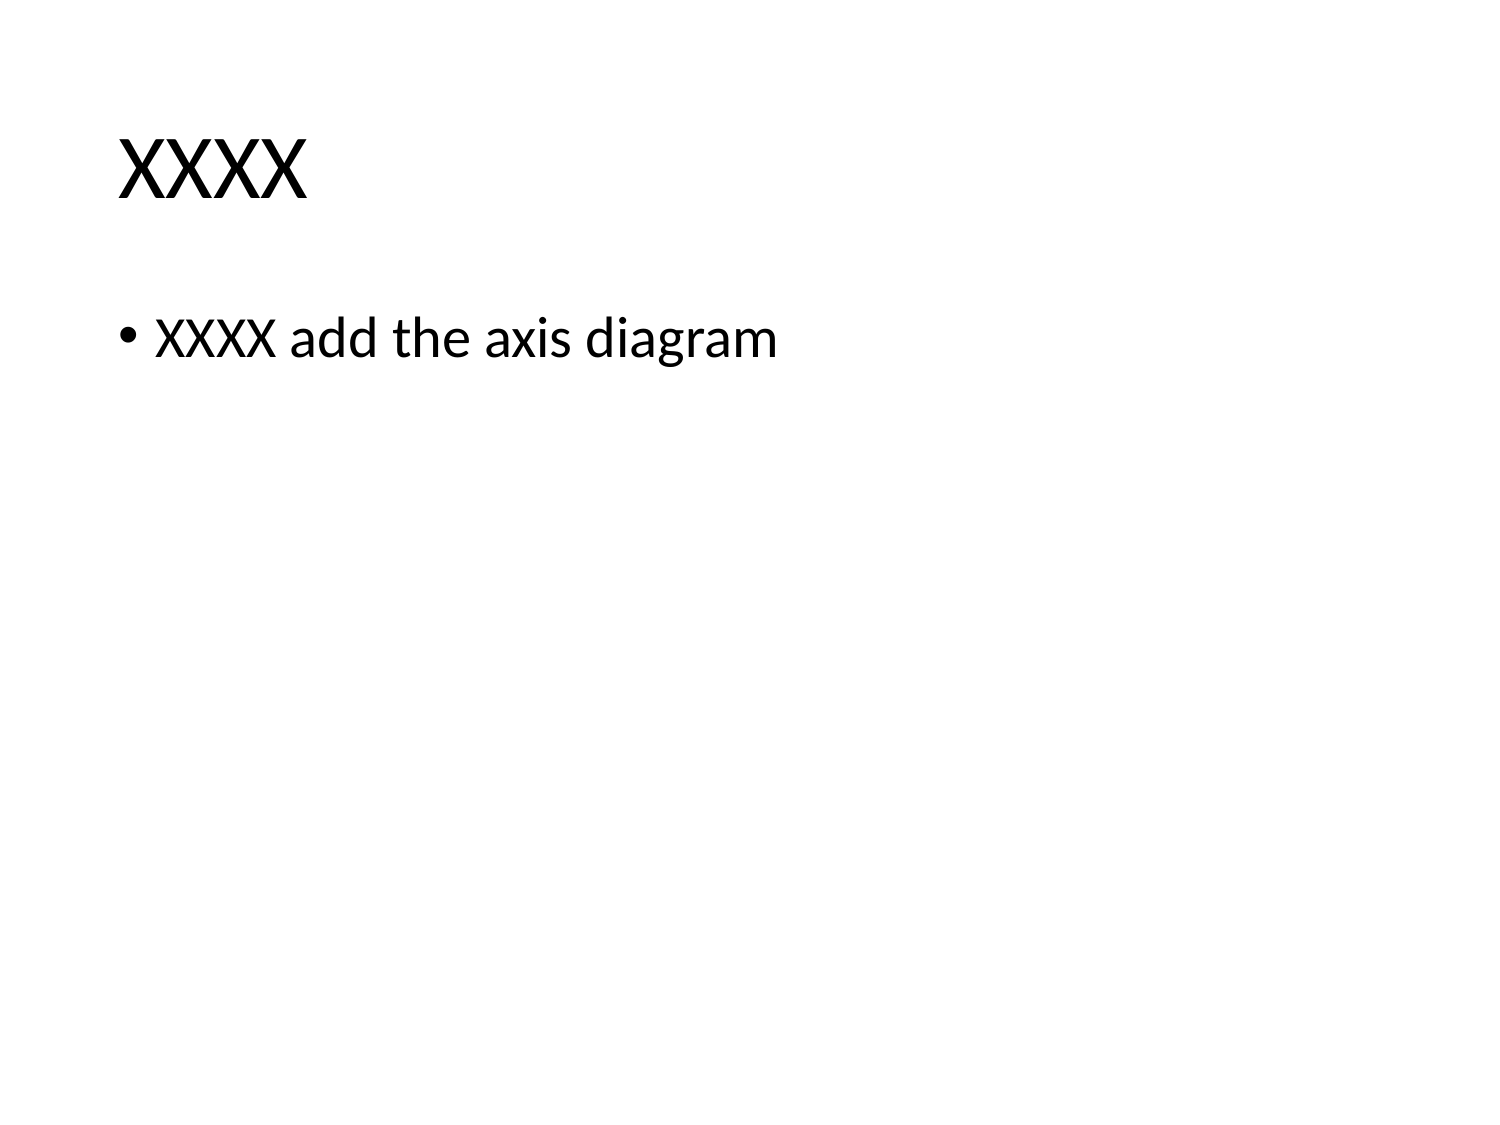

# XXXX
XXXX add the axis diagram